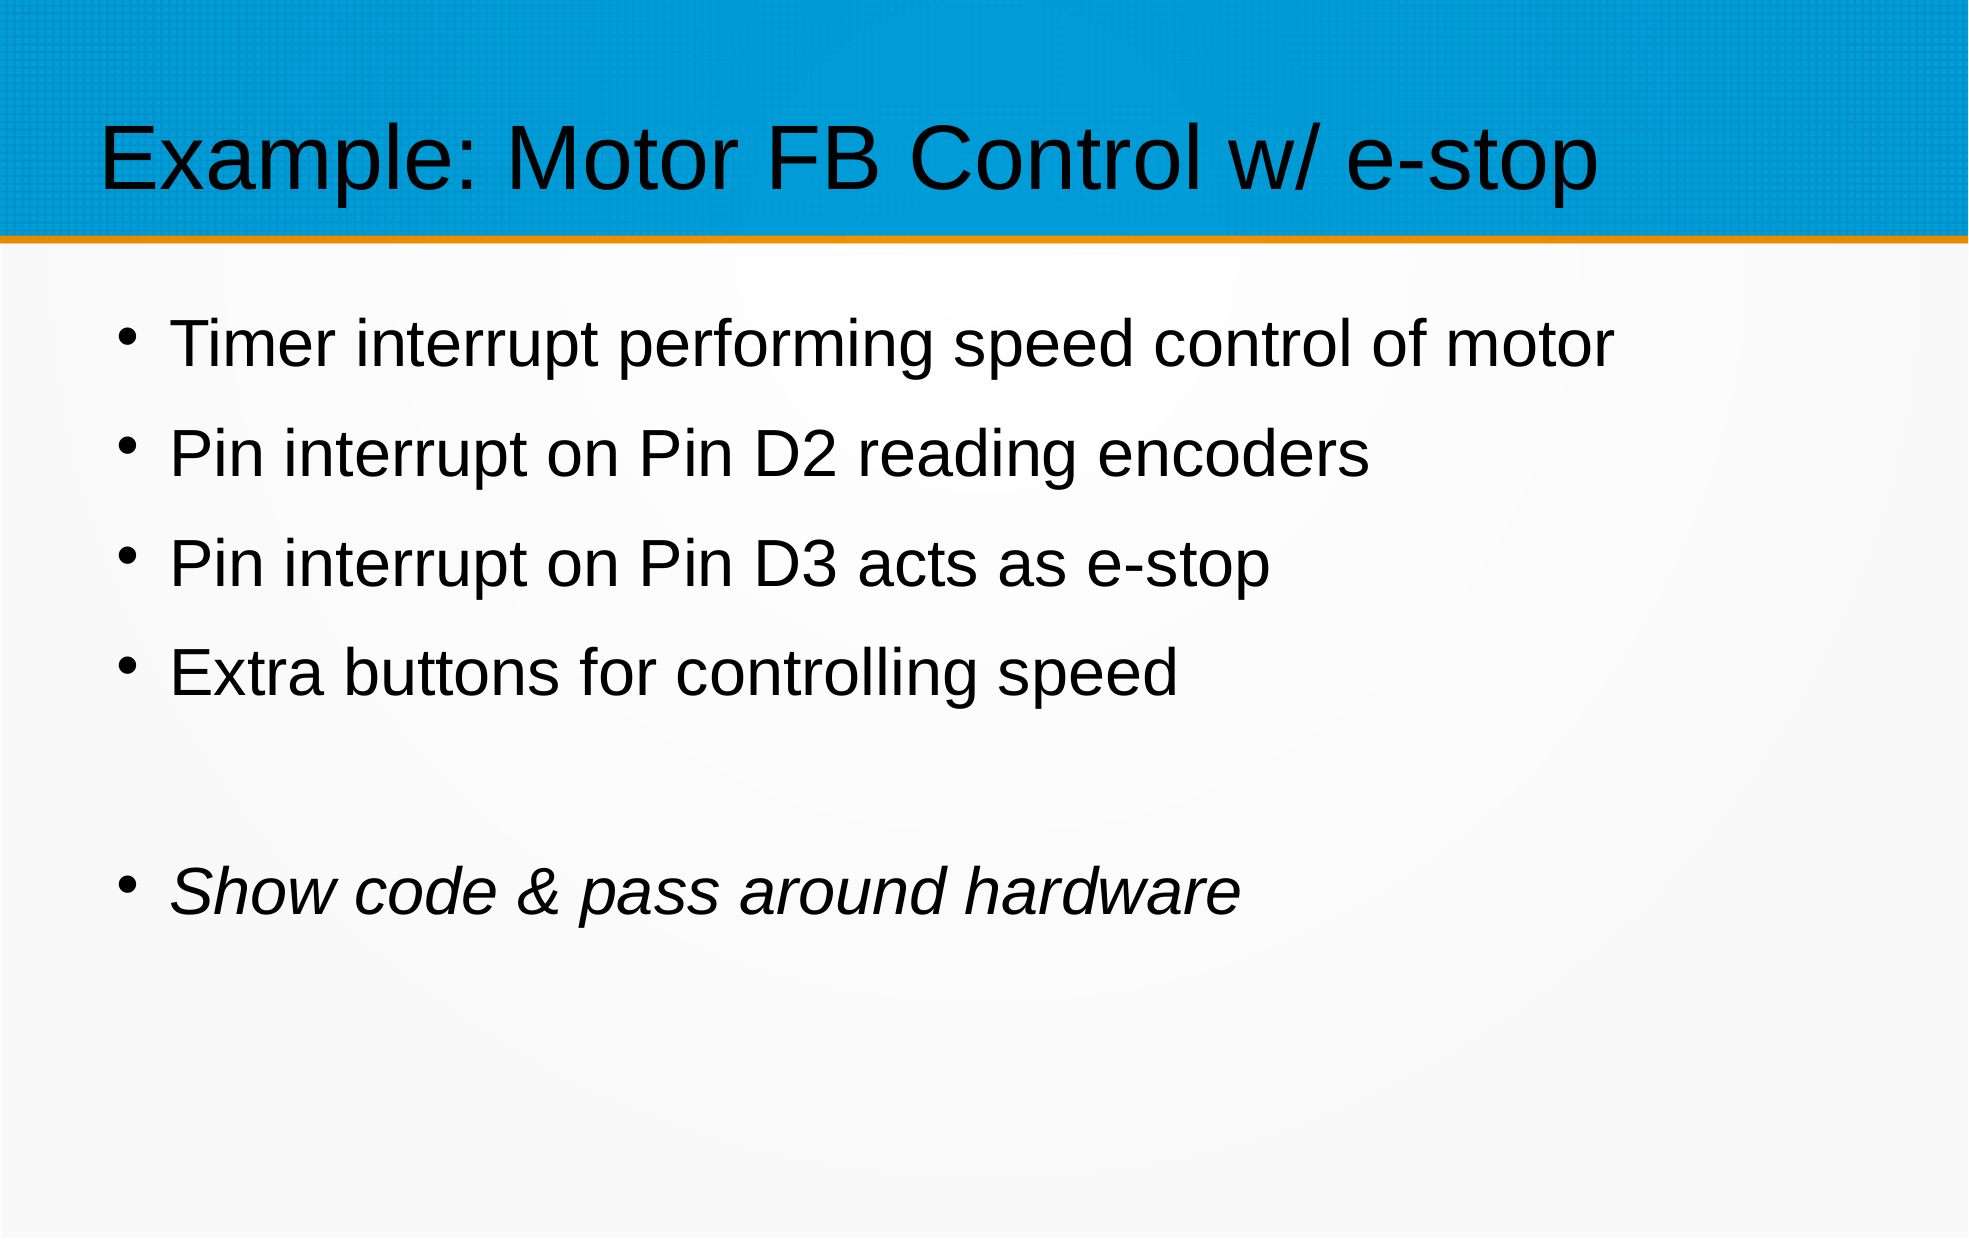

Example: Motor FB Control w/ e-stop
Timer interrupt performing speed control of motor
Pin interrupt on Pin D2 reading encoders
Pin interrupt on Pin D3 acts as e-stop
Extra buttons for controlling speed

Show code & pass around hardware